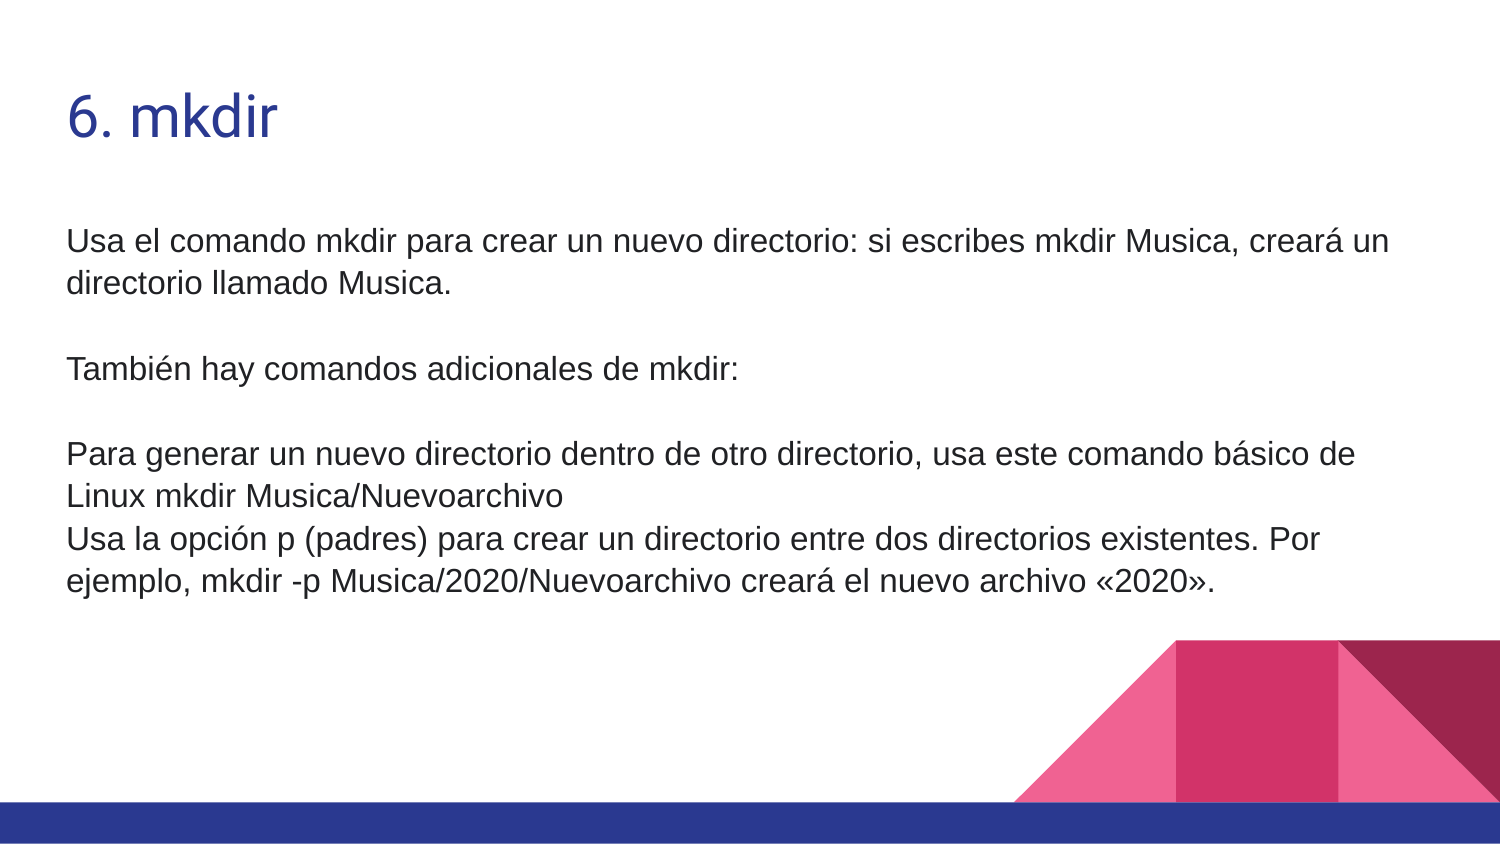

# 6. mkdir
Usa el comando mkdir para crear un nuevo directorio: si escribes mkdir Musica, creará un directorio llamado Musica.

También hay comandos adicionales de mkdir:

Para generar un nuevo directorio dentro de otro directorio, usa este comando básico de Linux mkdir Musica/Nuevoarchivo
Usa la opción p (padres) para crear un directorio entre dos directorios existentes. Por ejemplo, mkdir -p Musica/2020/Nuevoarchivo creará el nuevo archivo «2020».